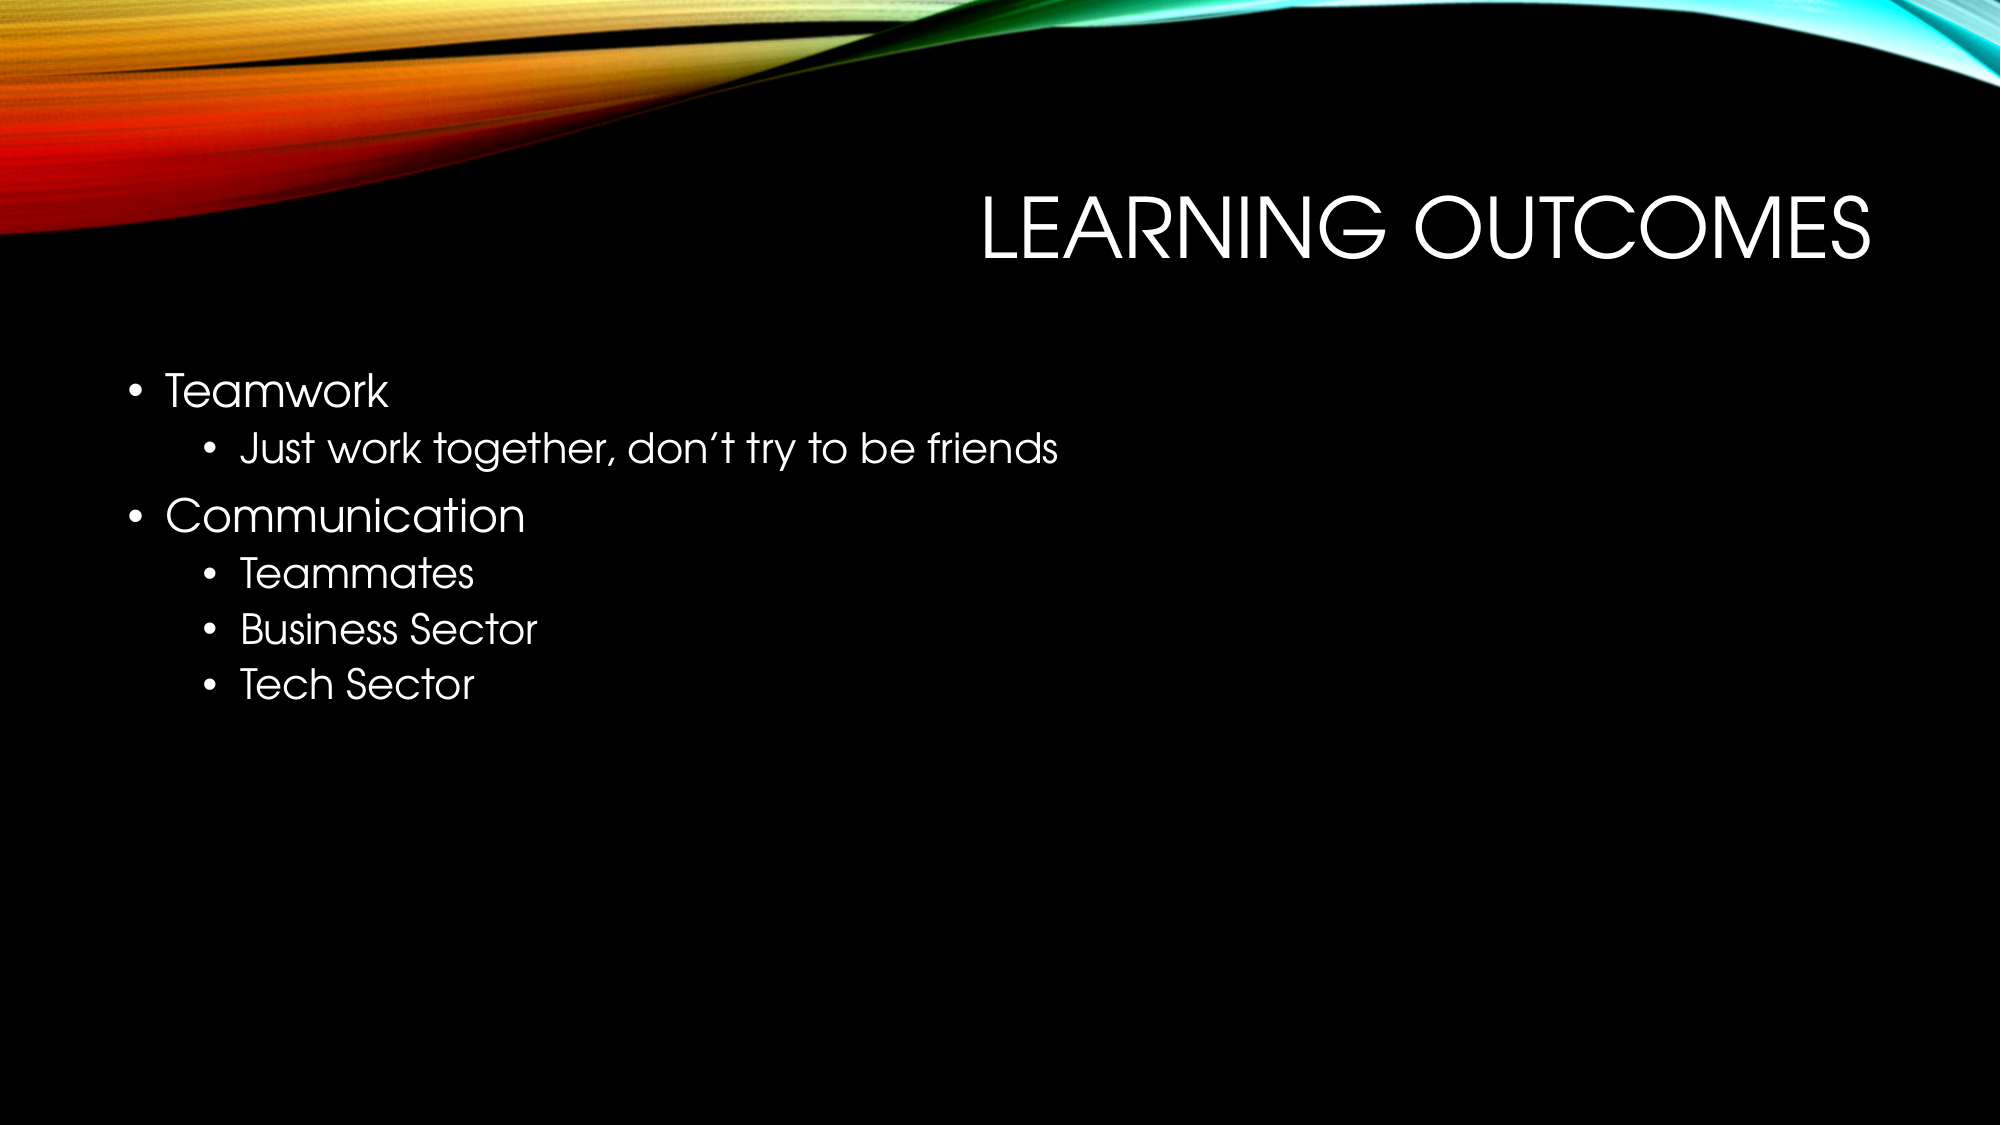

# Learning Outcomes
Teamwork
Just work together, don’t try to be friends
Communication
Teammates
Business Sector
Tech Sector